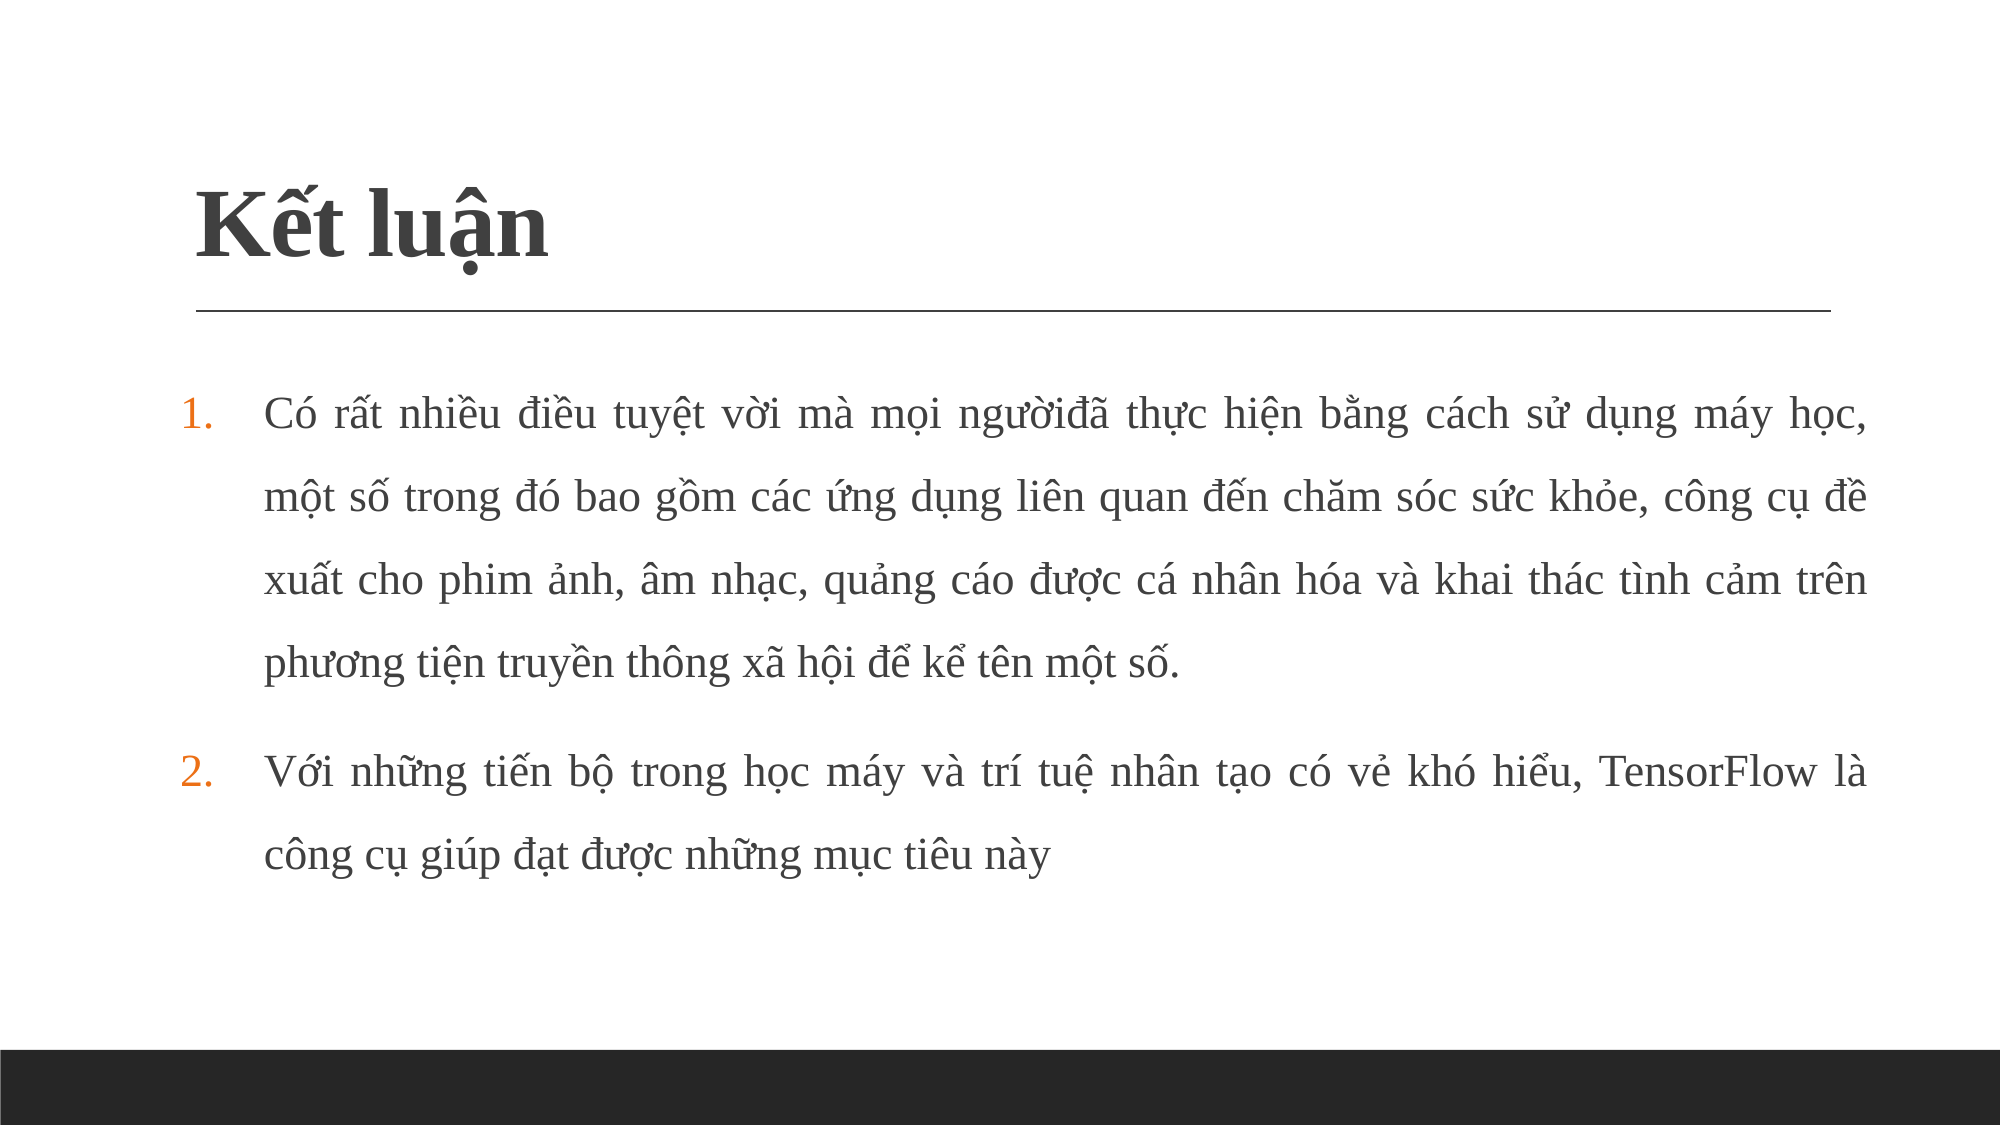

# Kết luận
Có rất nhiều điều tuyệt vời mà mọi ngườiđã thực hiện bằng cách sử dụng máy học, một số trong đó bao gồm các ứng dụng liên quan đến chăm sóc sức khỏe, công cụ đề xuất cho phim ảnh, âm nhạc, quảng cáo được cá nhân hóa và khai thác tình cảm trên phương tiện truyền thông xã hội để kể tên một số.
Với những tiến bộ trong học máy và trí tuệ nhân tạo có vẻ khó hiểu, TensorFlow là công cụ giúp đạt được những mục tiêu này